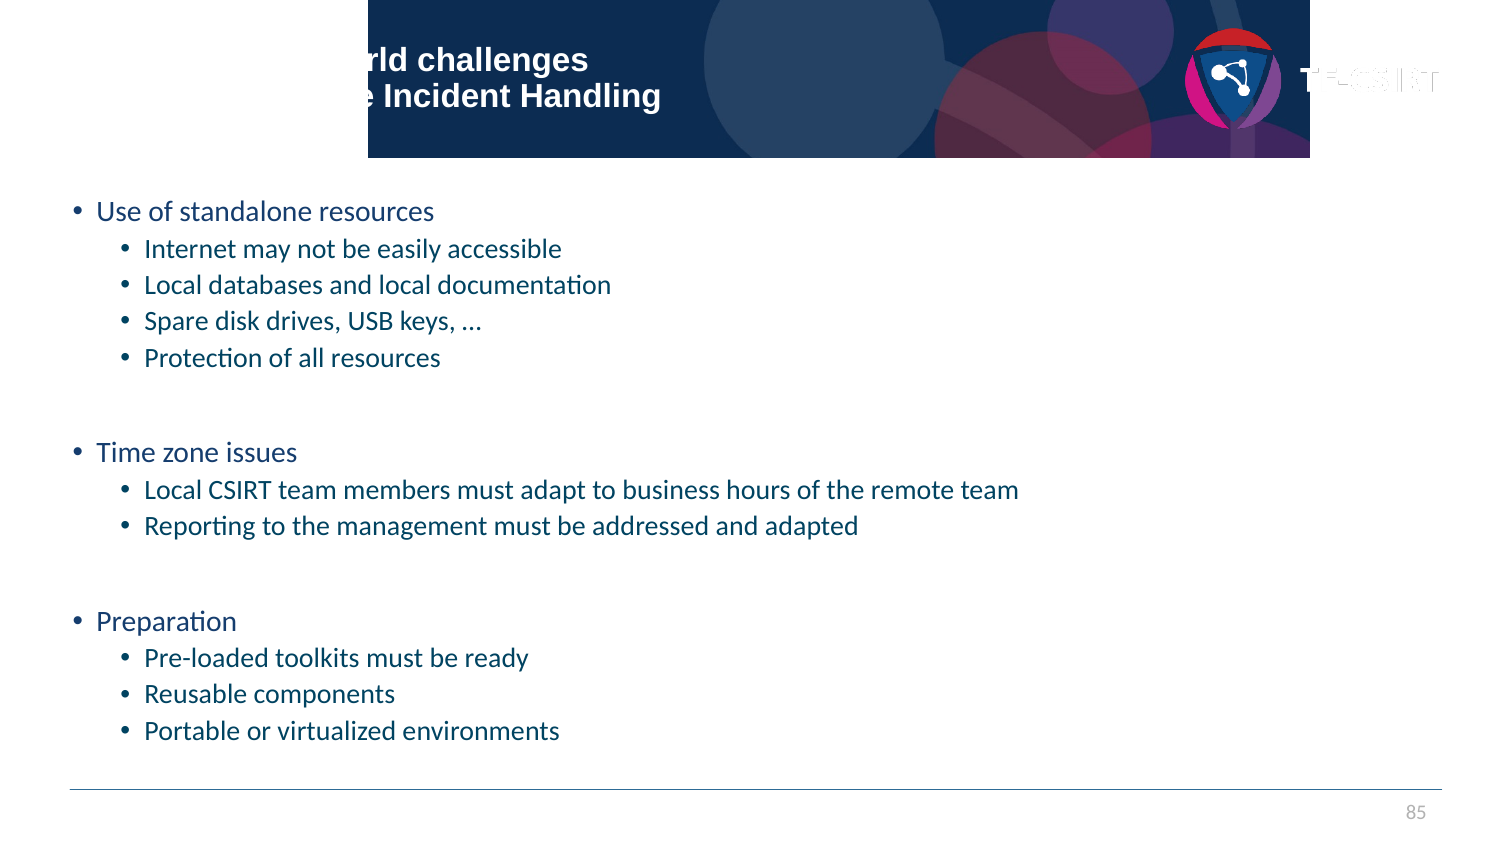

# Section 3: Real world challenges On-site and off-site Incident Handling
Use of standalone resources
Internet may not be easily accessible
Local databases and local documentation
Spare disk drives, USB keys, …
Protection of all resources

Time zone issues
Local CSIRT team members must adapt to business hours of the remote team
Reporting to the management must be addressed and adapted

Preparation
Pre-loaded toolkits must be ready
Reusable components
Portable or virtualized environments
85